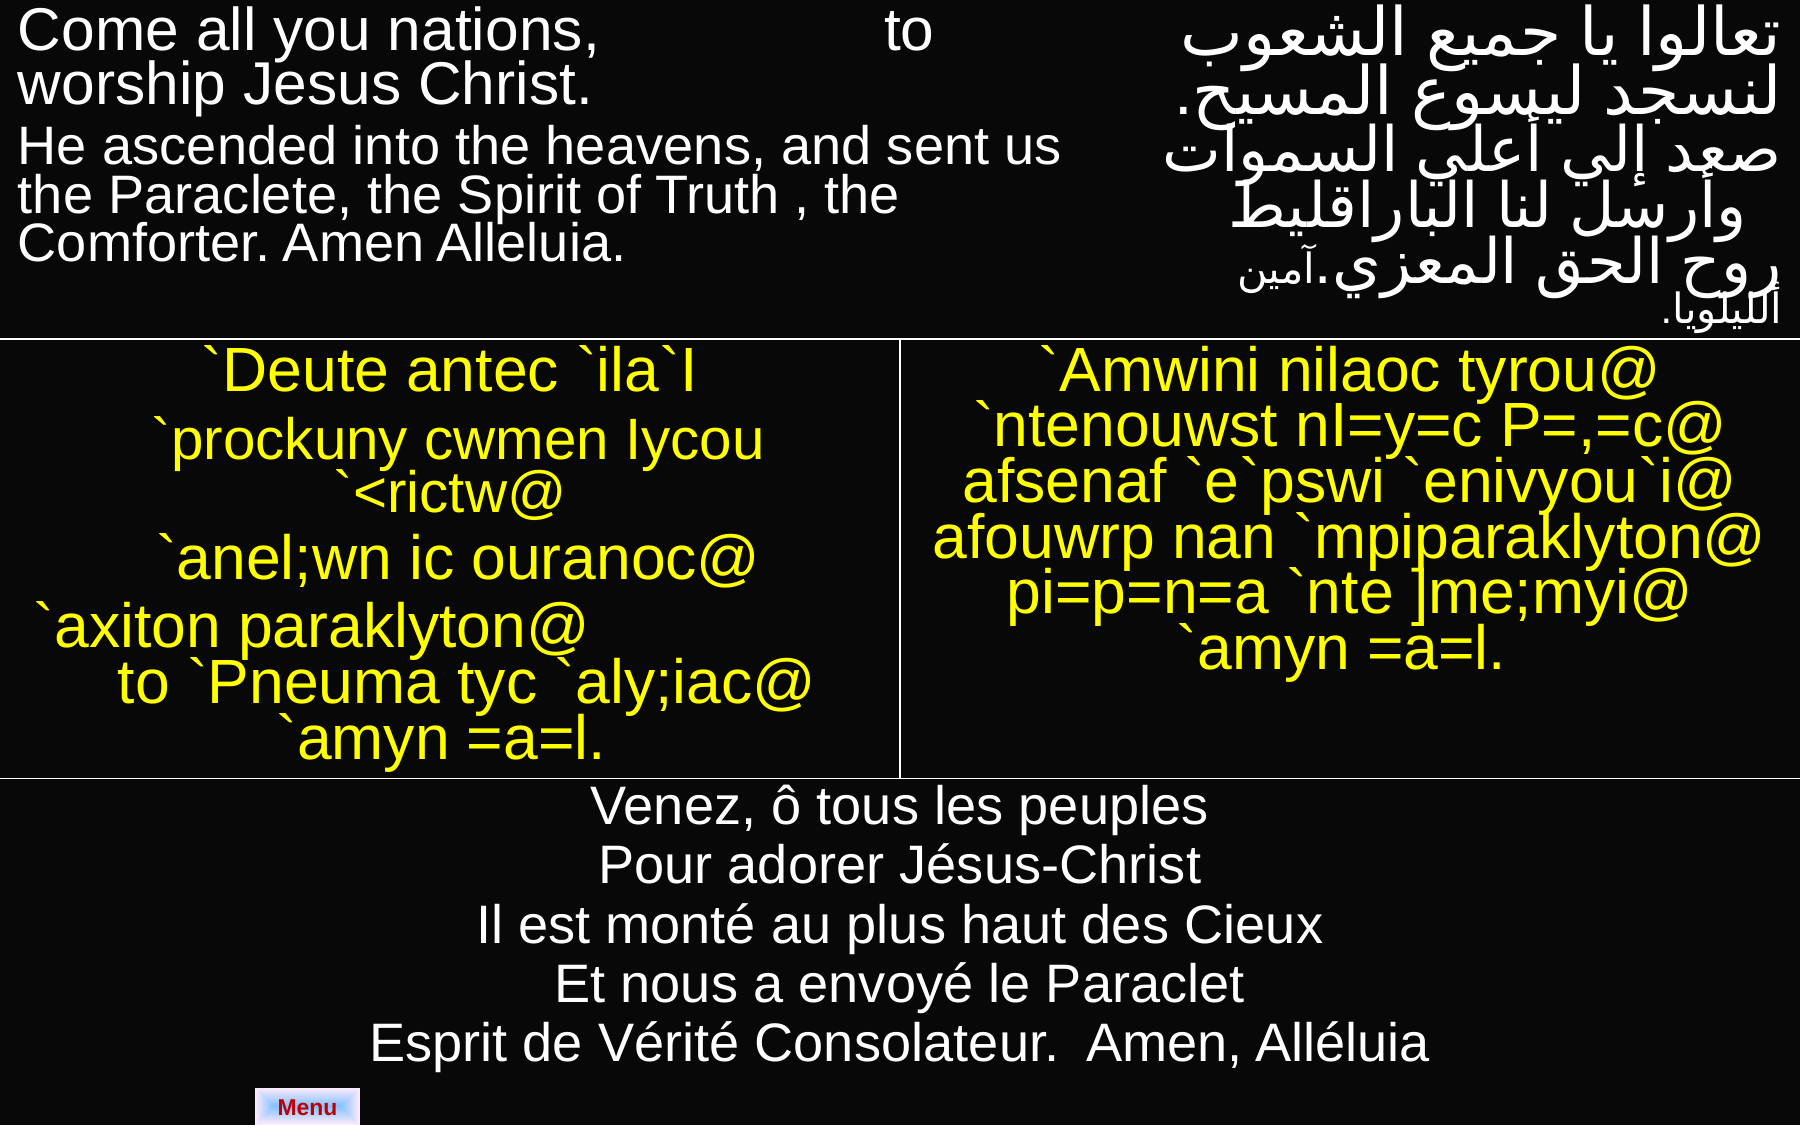

| Come all you nations, to worship Jesus Christ. He ascended into the heavens, and sent us the Paraclete, the Spirit of Truth , the Comforter. Amen Alleluia. |  | تعالوا يا جميع الشعوب لنسجد ليسوع المسيح. صعد إلي أعلي السموات وأرسل لنا الباراقليط روح الحق المعزي.آمين ألليلويا. |
| --- | --- | --- |
| `Deute antec `ila`I `prockuny cwmen Iycou `<rictw@ `anel;wn ic ouranoc@ `axiton paraklyton@ to `Pneuma tyc `aly;iac@ `amyn =a=l. | `Amwini nilaoc tyrou@ `ntenouwst nI=y=c P=,=c@ afsenaf `e`pswi `enivyou`i@ afouwrp nan `mpiparaklyton@ pi=p=n=a `nte ]me;myi@ `amyn =a=l. |  |
| Venez, ô tous les peuples Pour adorer Jésus-Christ Il est monté au plus haut des Cieux Et nous a envoyé le Paraclet Esprit de Vérité Consolateur. Amen, Alléluia |  |  |

Menu